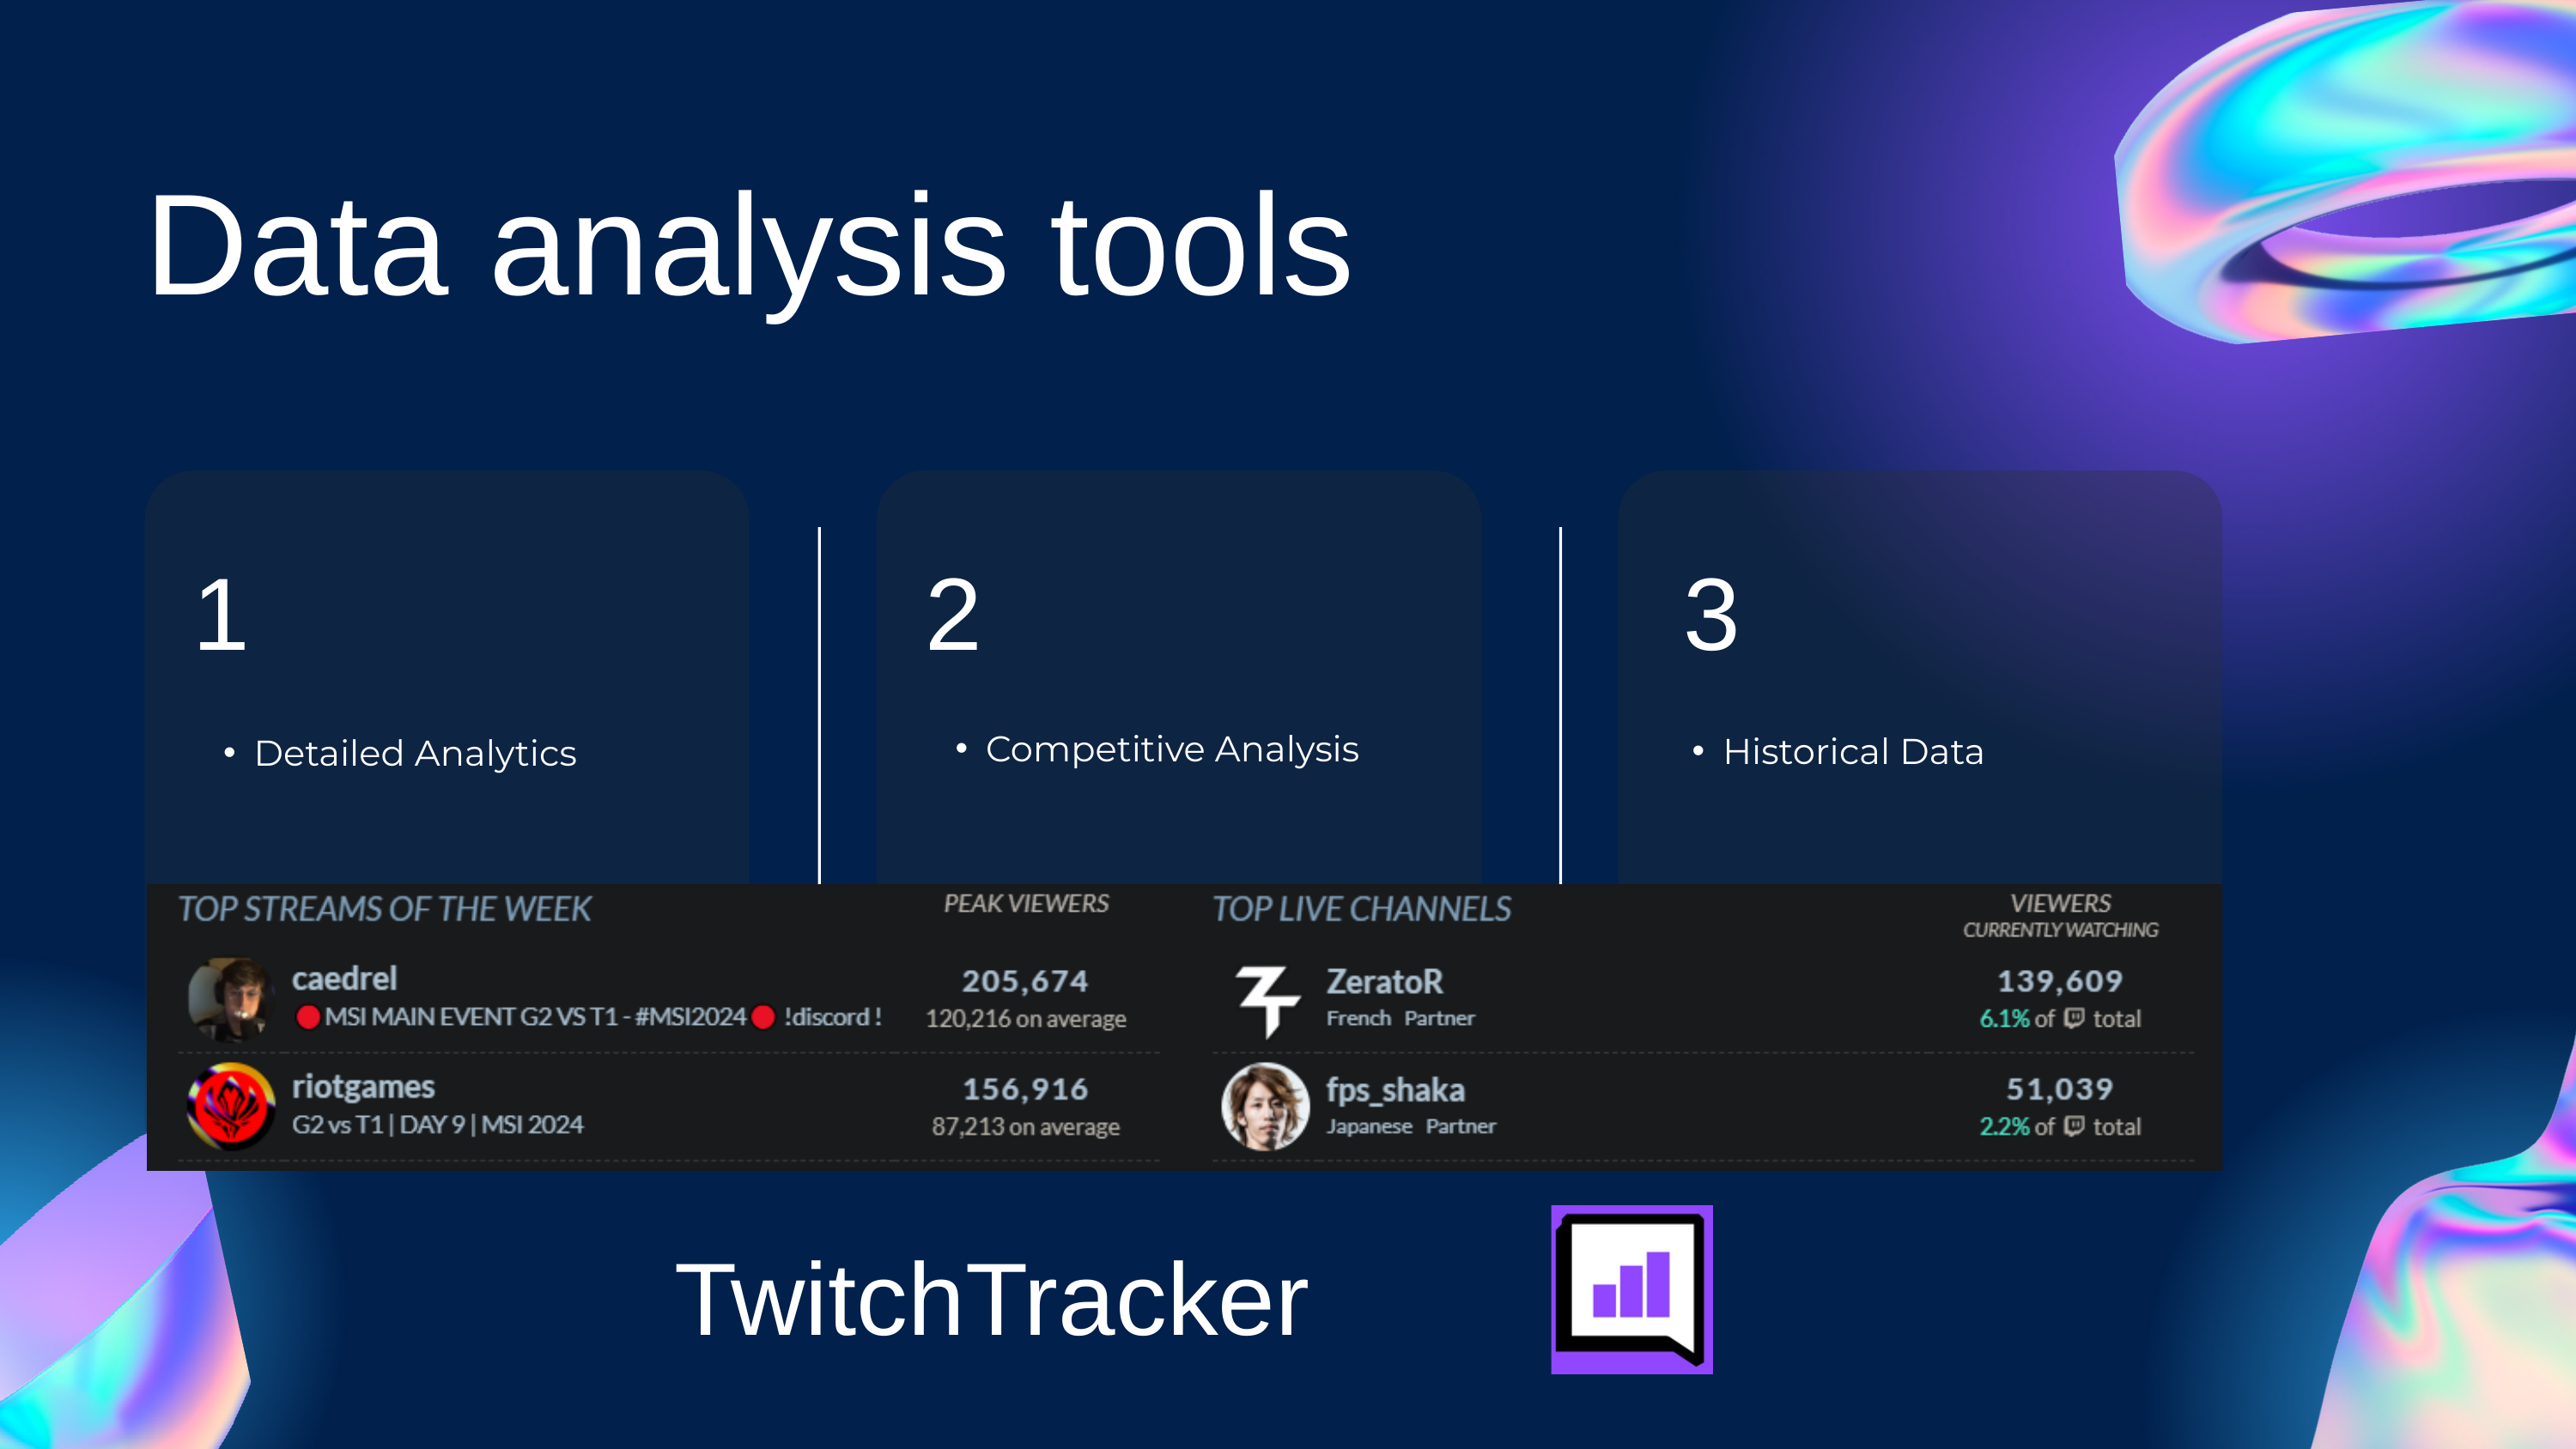

Data analysis tools

1
2
3
Competitive Analysis
Historical Data
Detailed Analytics

TwitchTracker